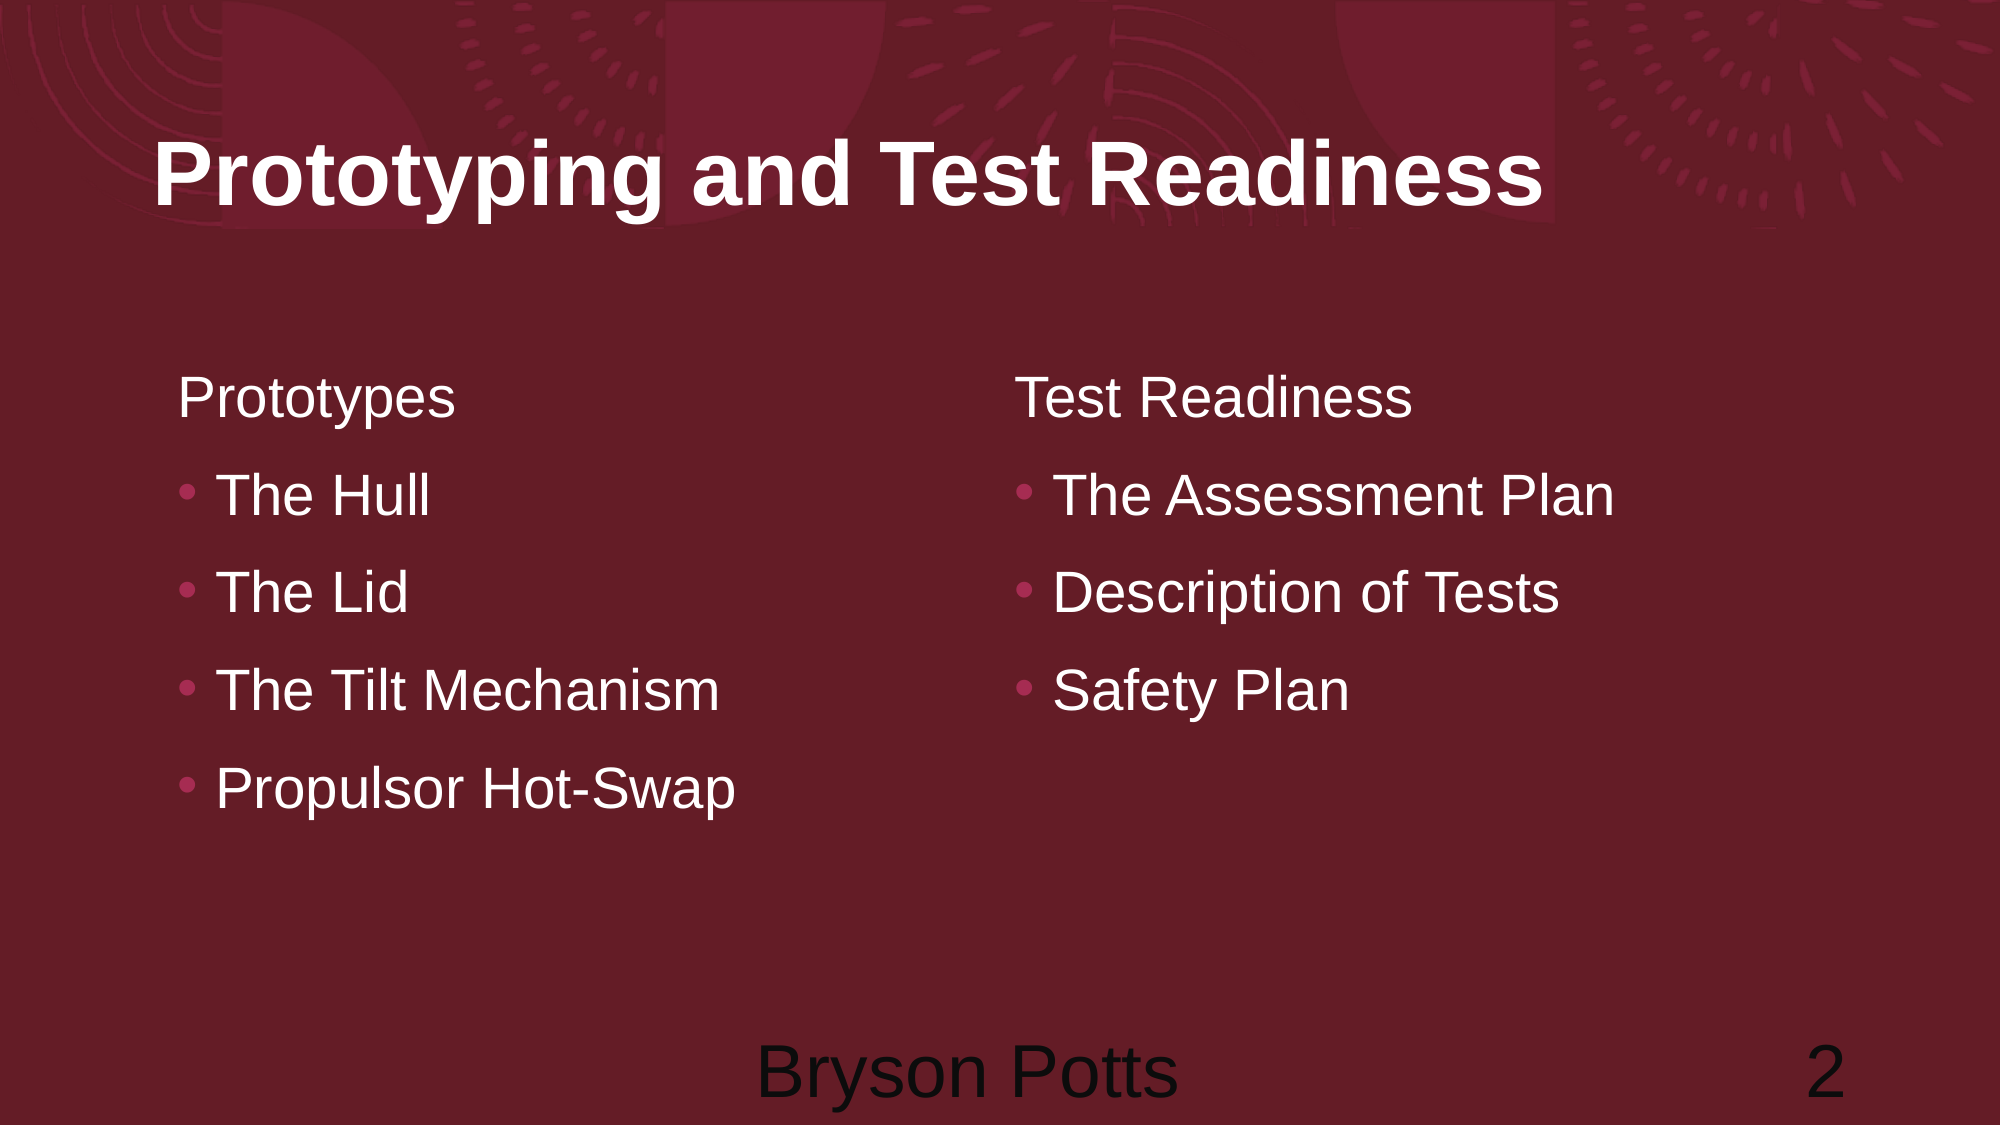

# Prototyping and Test Readiness
Test Readiness
The Assessment Plan
Description of Tests
Safety Plan

Prototypes
The Hull
The Lid
The Tilt Mechanism
Propulsor Hot-Swap

Bryson Potts  				2